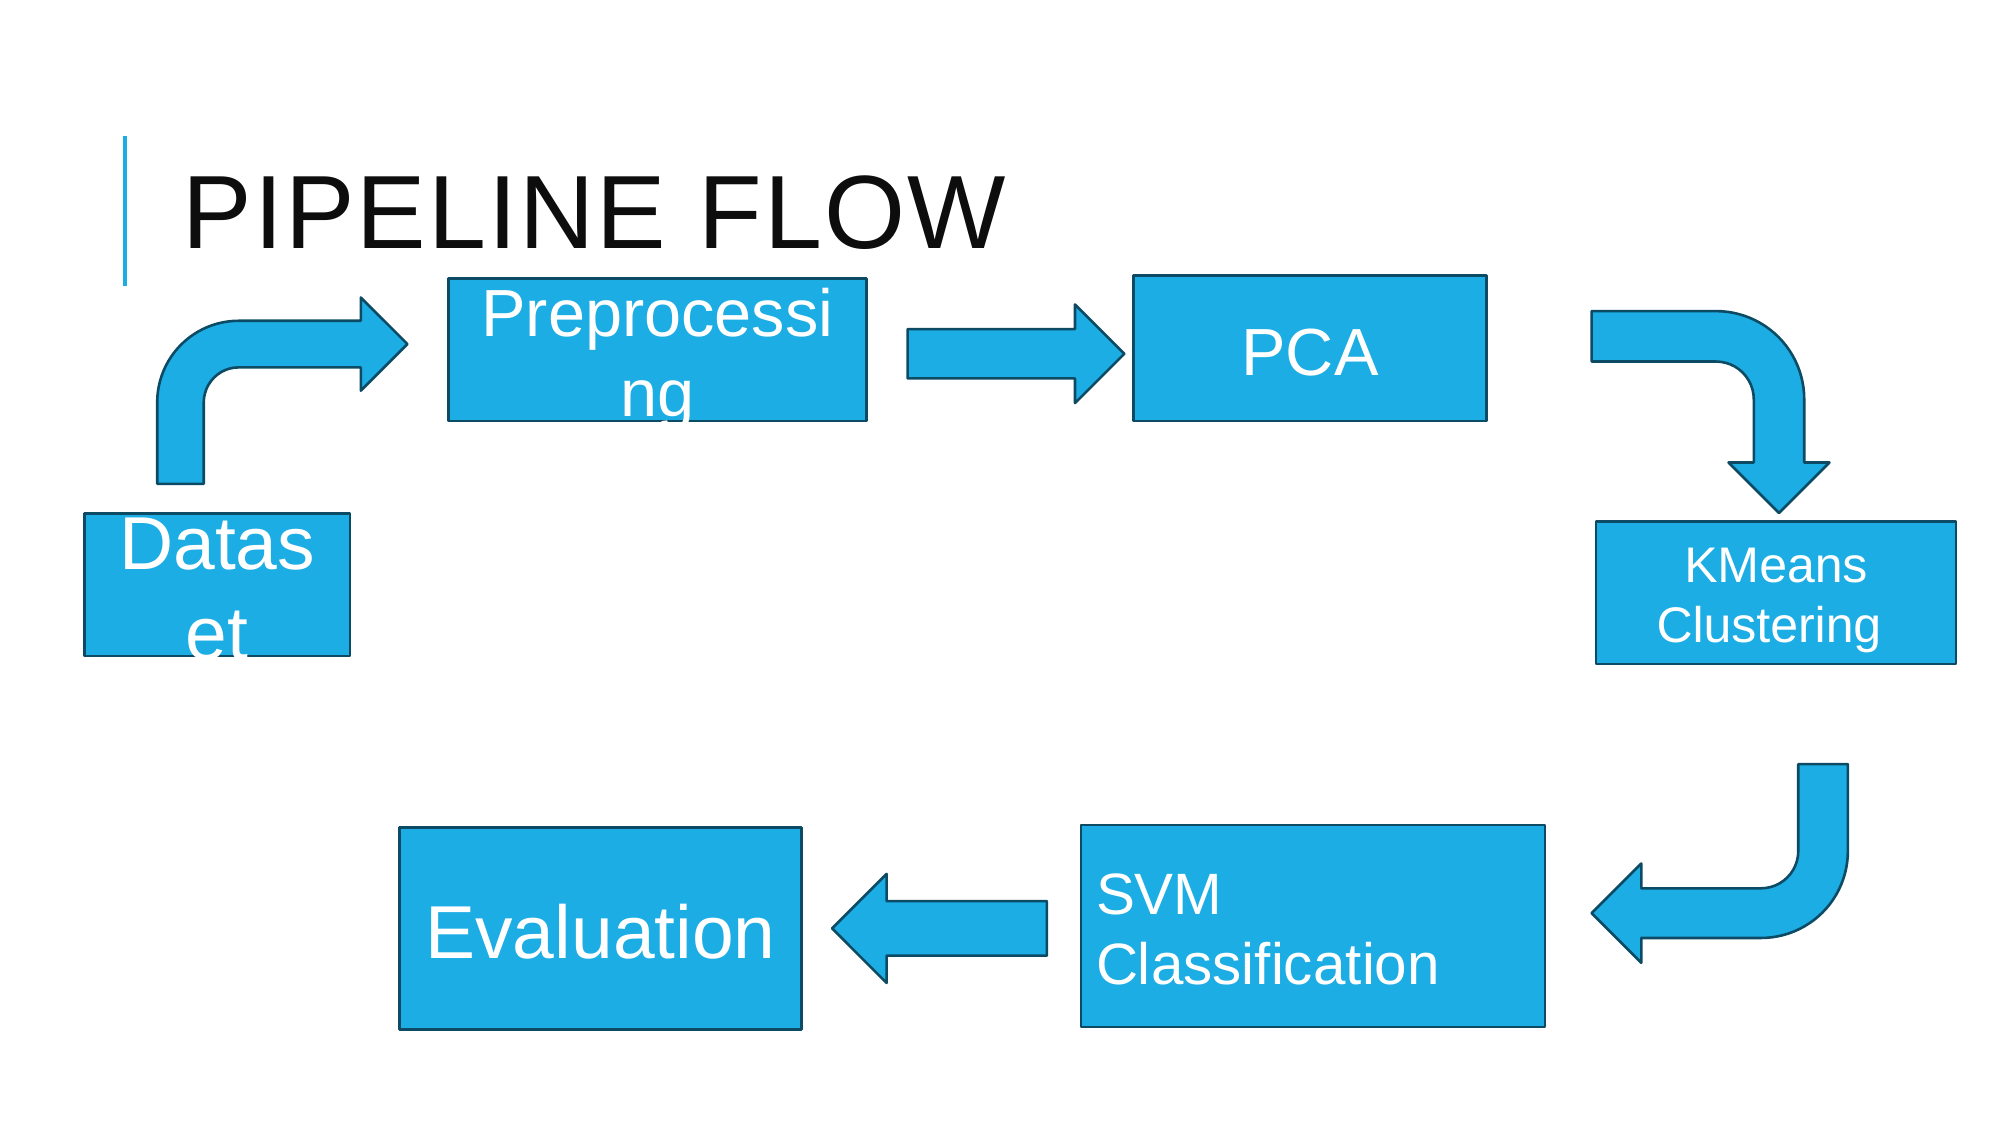

# Pipeline Flow
PCA
Preprocessing

Dataset

KMeans Clustering

SVM Classification
Evaluation